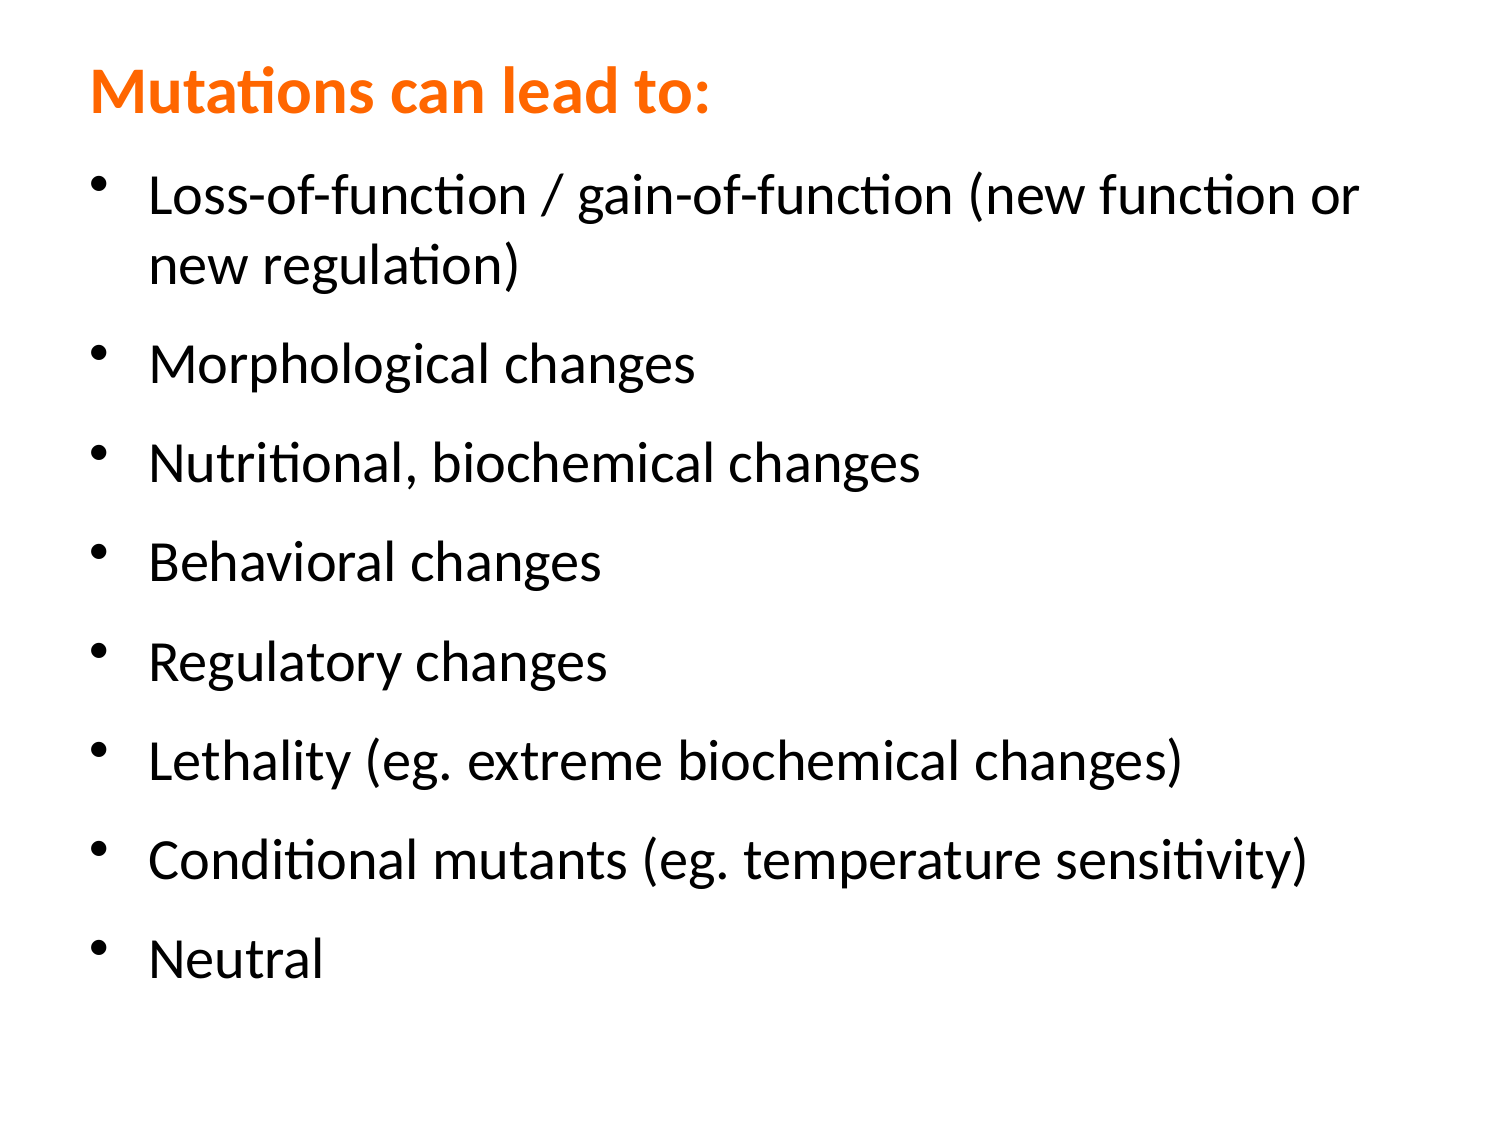

Mutations can lead to:
Loss-of-function / gain-of-function (new function or new regulation)
Morphological changes
Nutritional, biochemical changes
Behavioral changes
Regulatory changes
Lethality (eg. extreme biochemical changes)
Conditional mutants (eg. temperature sensitivity)
Neutral